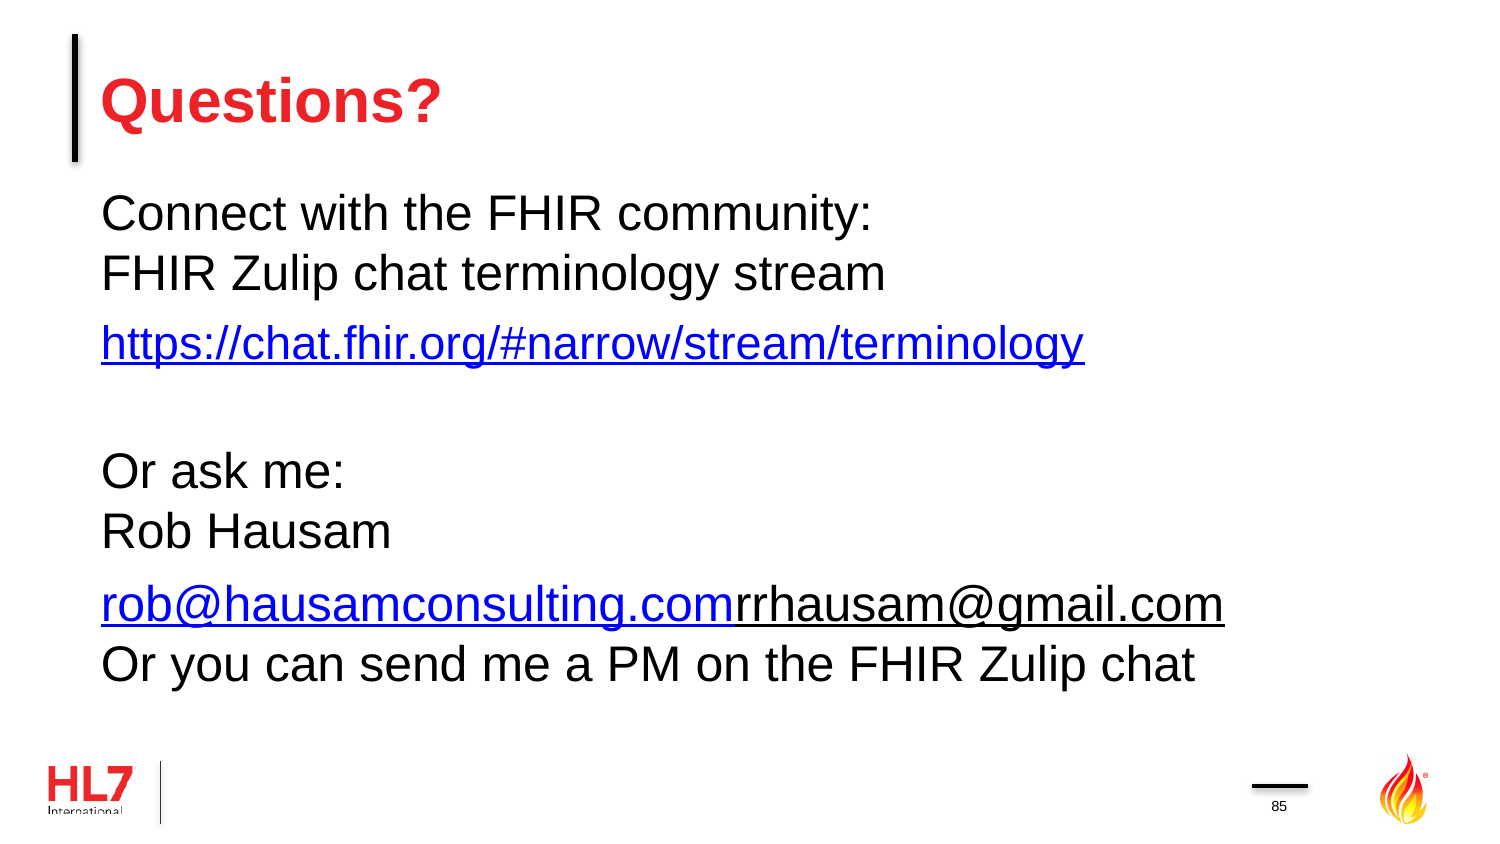

# Questions?
Connect with the FHIR community:
FHIR Zulip chat terminology stream
https://chat.fhir.org/#narrow/stream/terminology

Or ask me:
Rob Hausam
rob@hausamconsulting.com
rrhausam@gmail.com
Or you can send me a PM on the FHIR Zulip chat

85